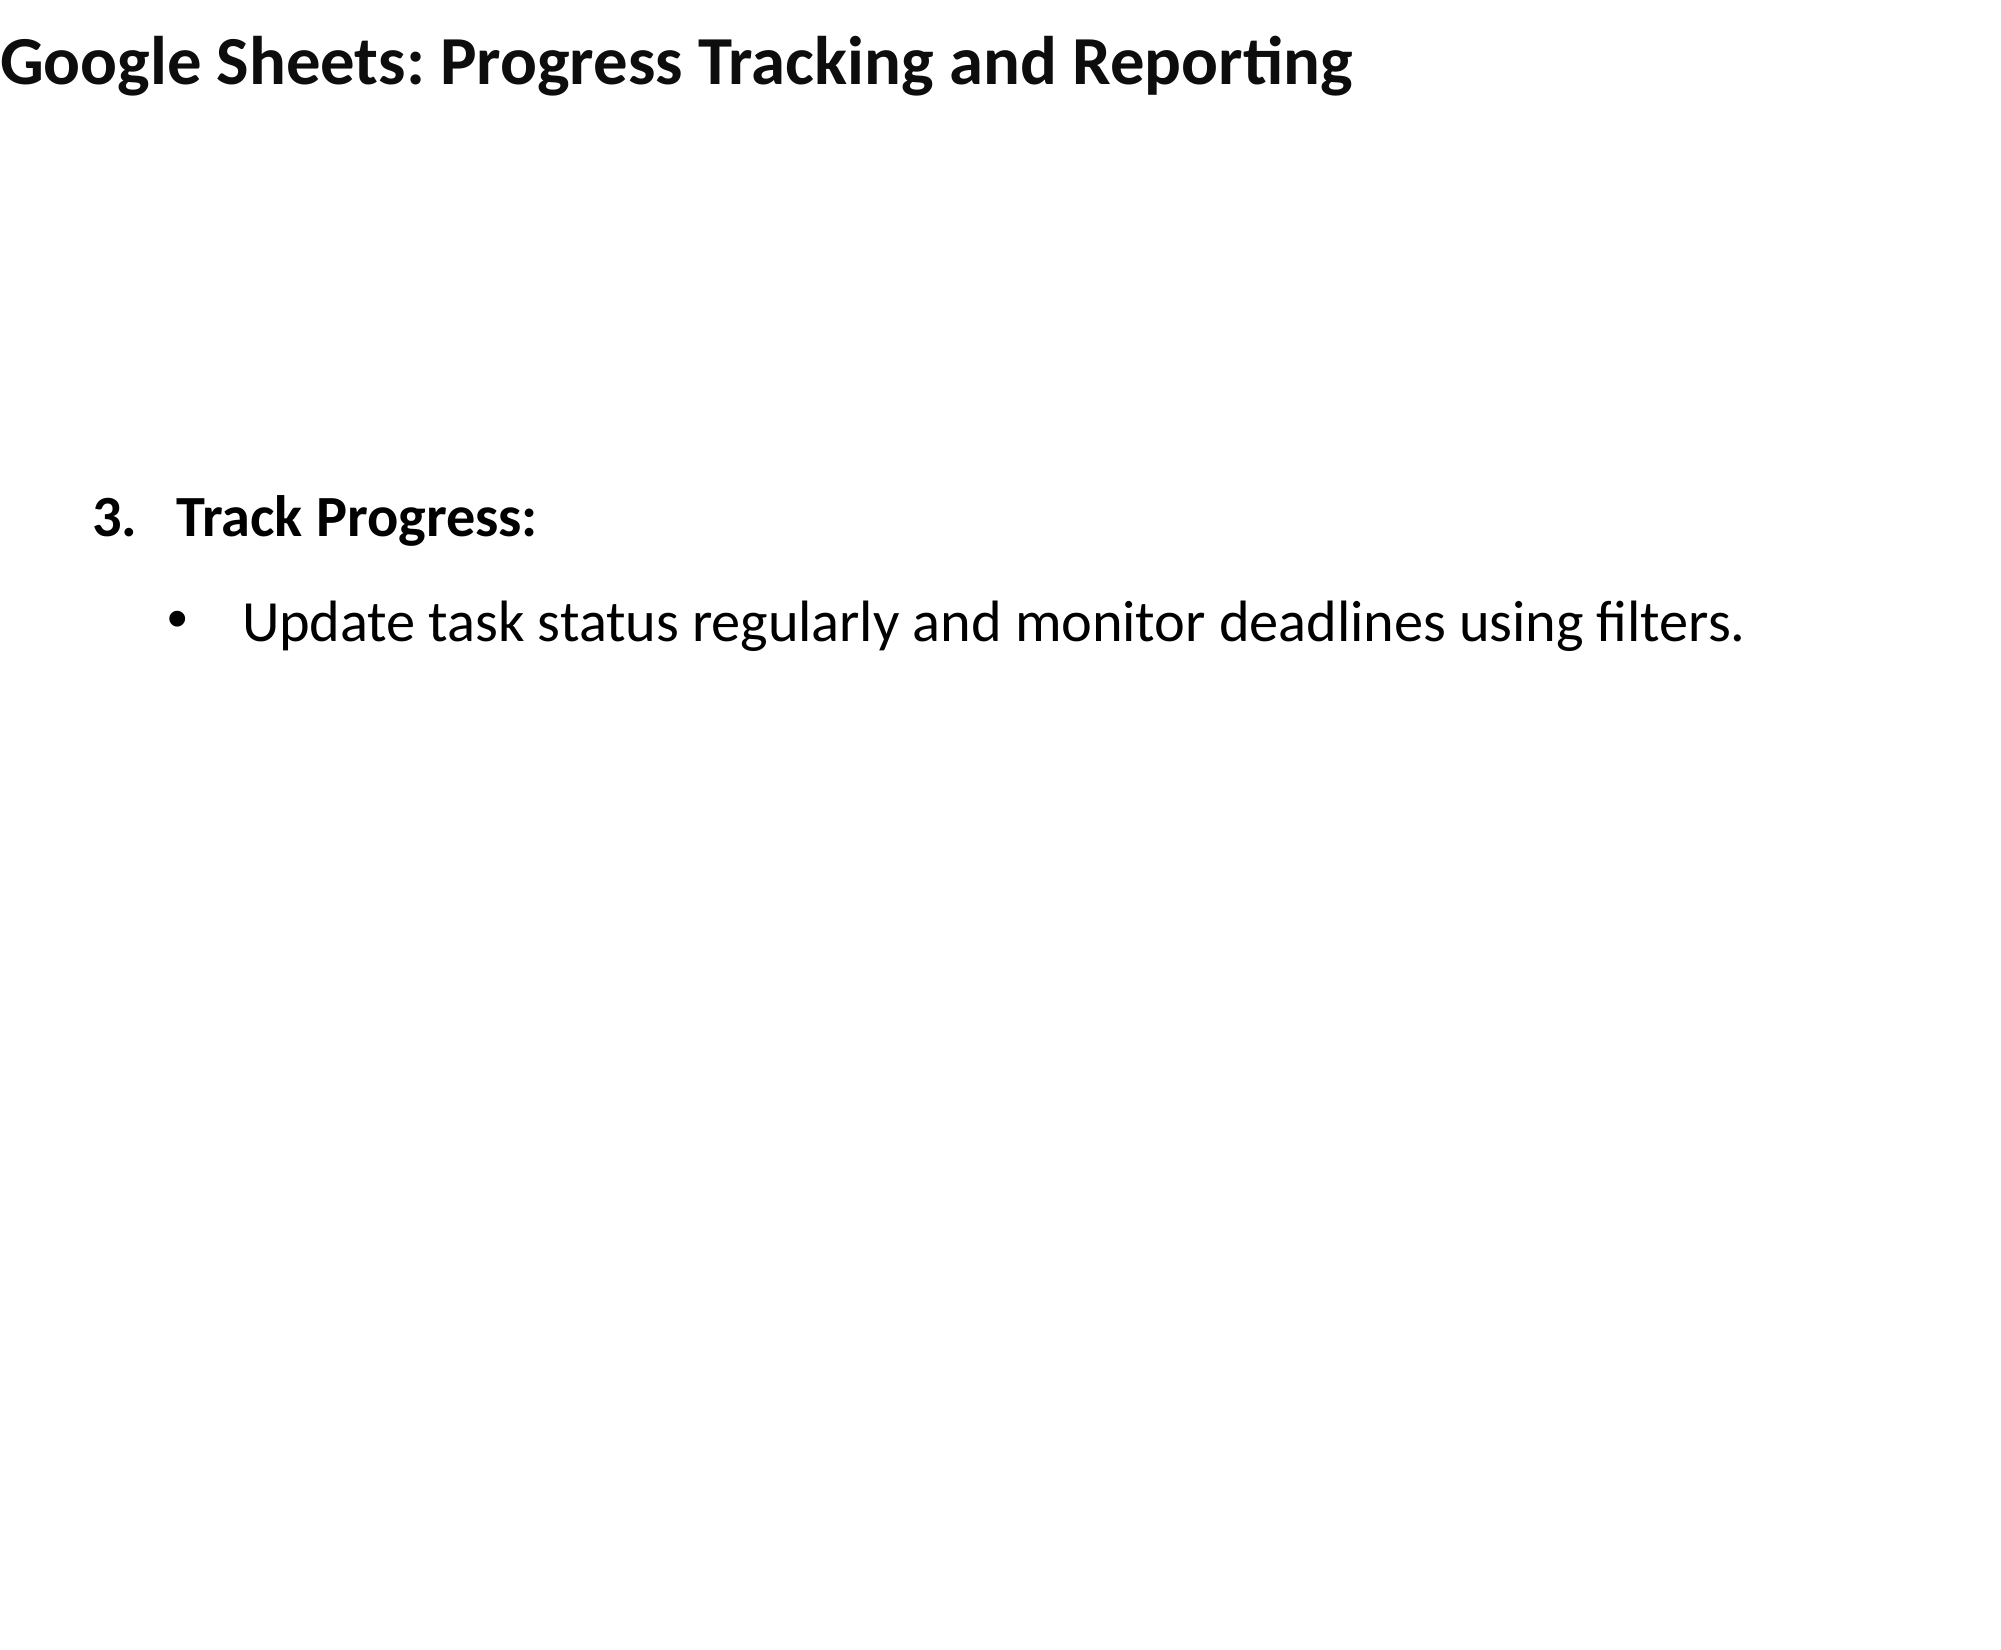

# Google Sheets: Progress Tracking and Reporting
Track Progress:
Update task status regularly and monitor deadlines using filters.